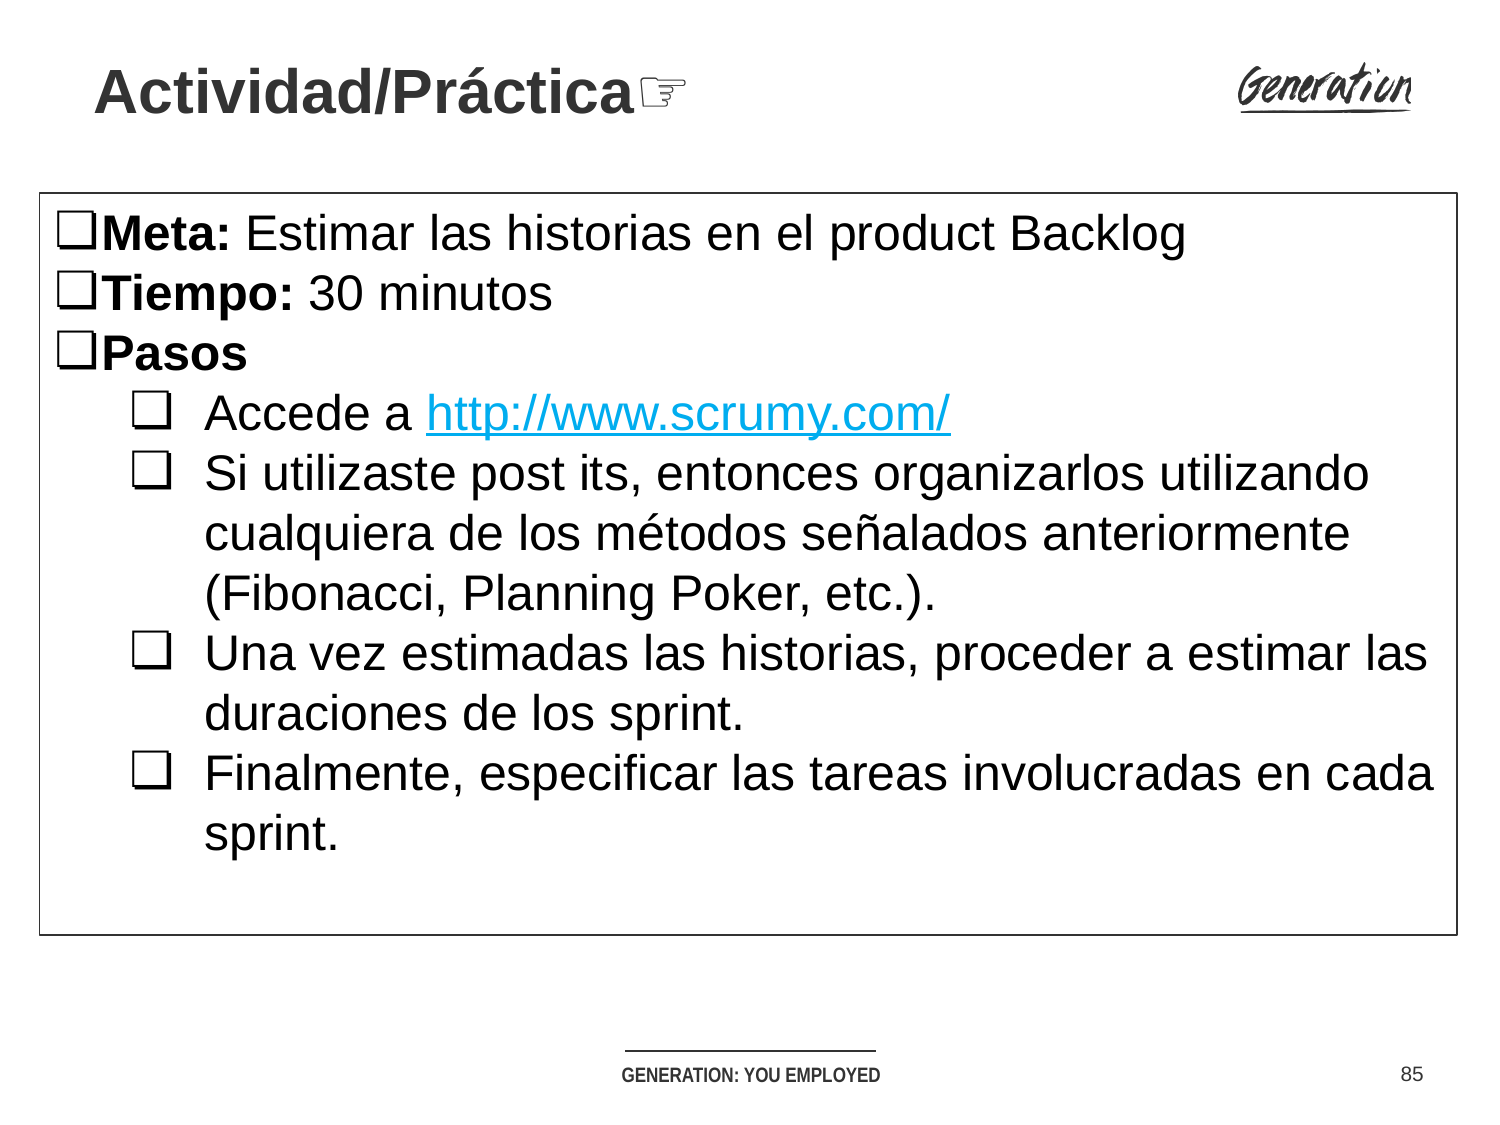

# Actividad/Práctica☞
Meta: Estimar las historias en el product Backlog
Tiempo: 30 minutos
Pasos
Accede a http://www.scrumy.com/
Si utilizaste post its, entonces organizarlos utilizando cualquiera de los métodos señalados anteriormente (Fibonacci, Planning Poker, etc.).
Una vez estimadas las historias, proceder a estimar las duraciones de los sprint.
Finalmente, especificar las tareas involucradas en cada sprint.